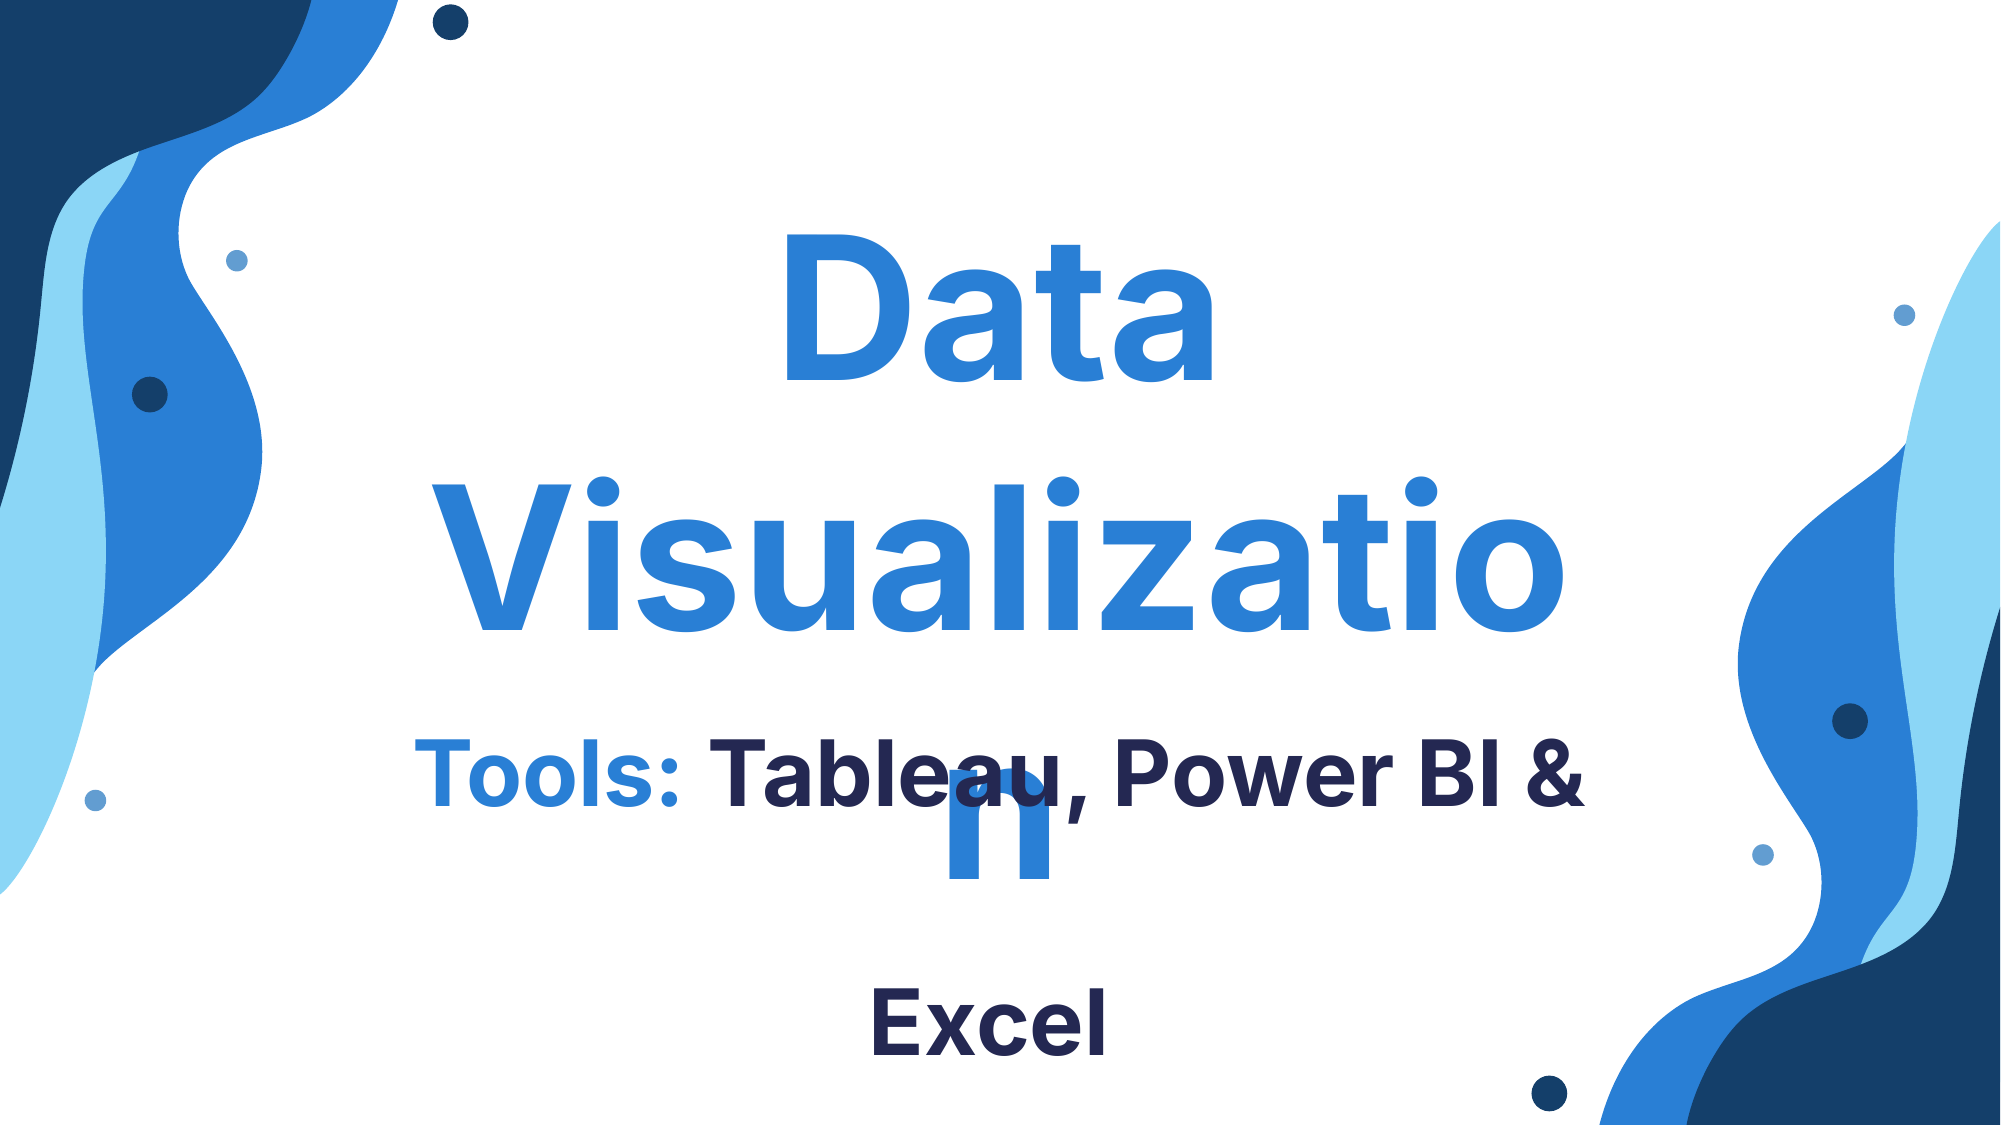

Data Visualization
Tools: Tableau, Power BI & Excel